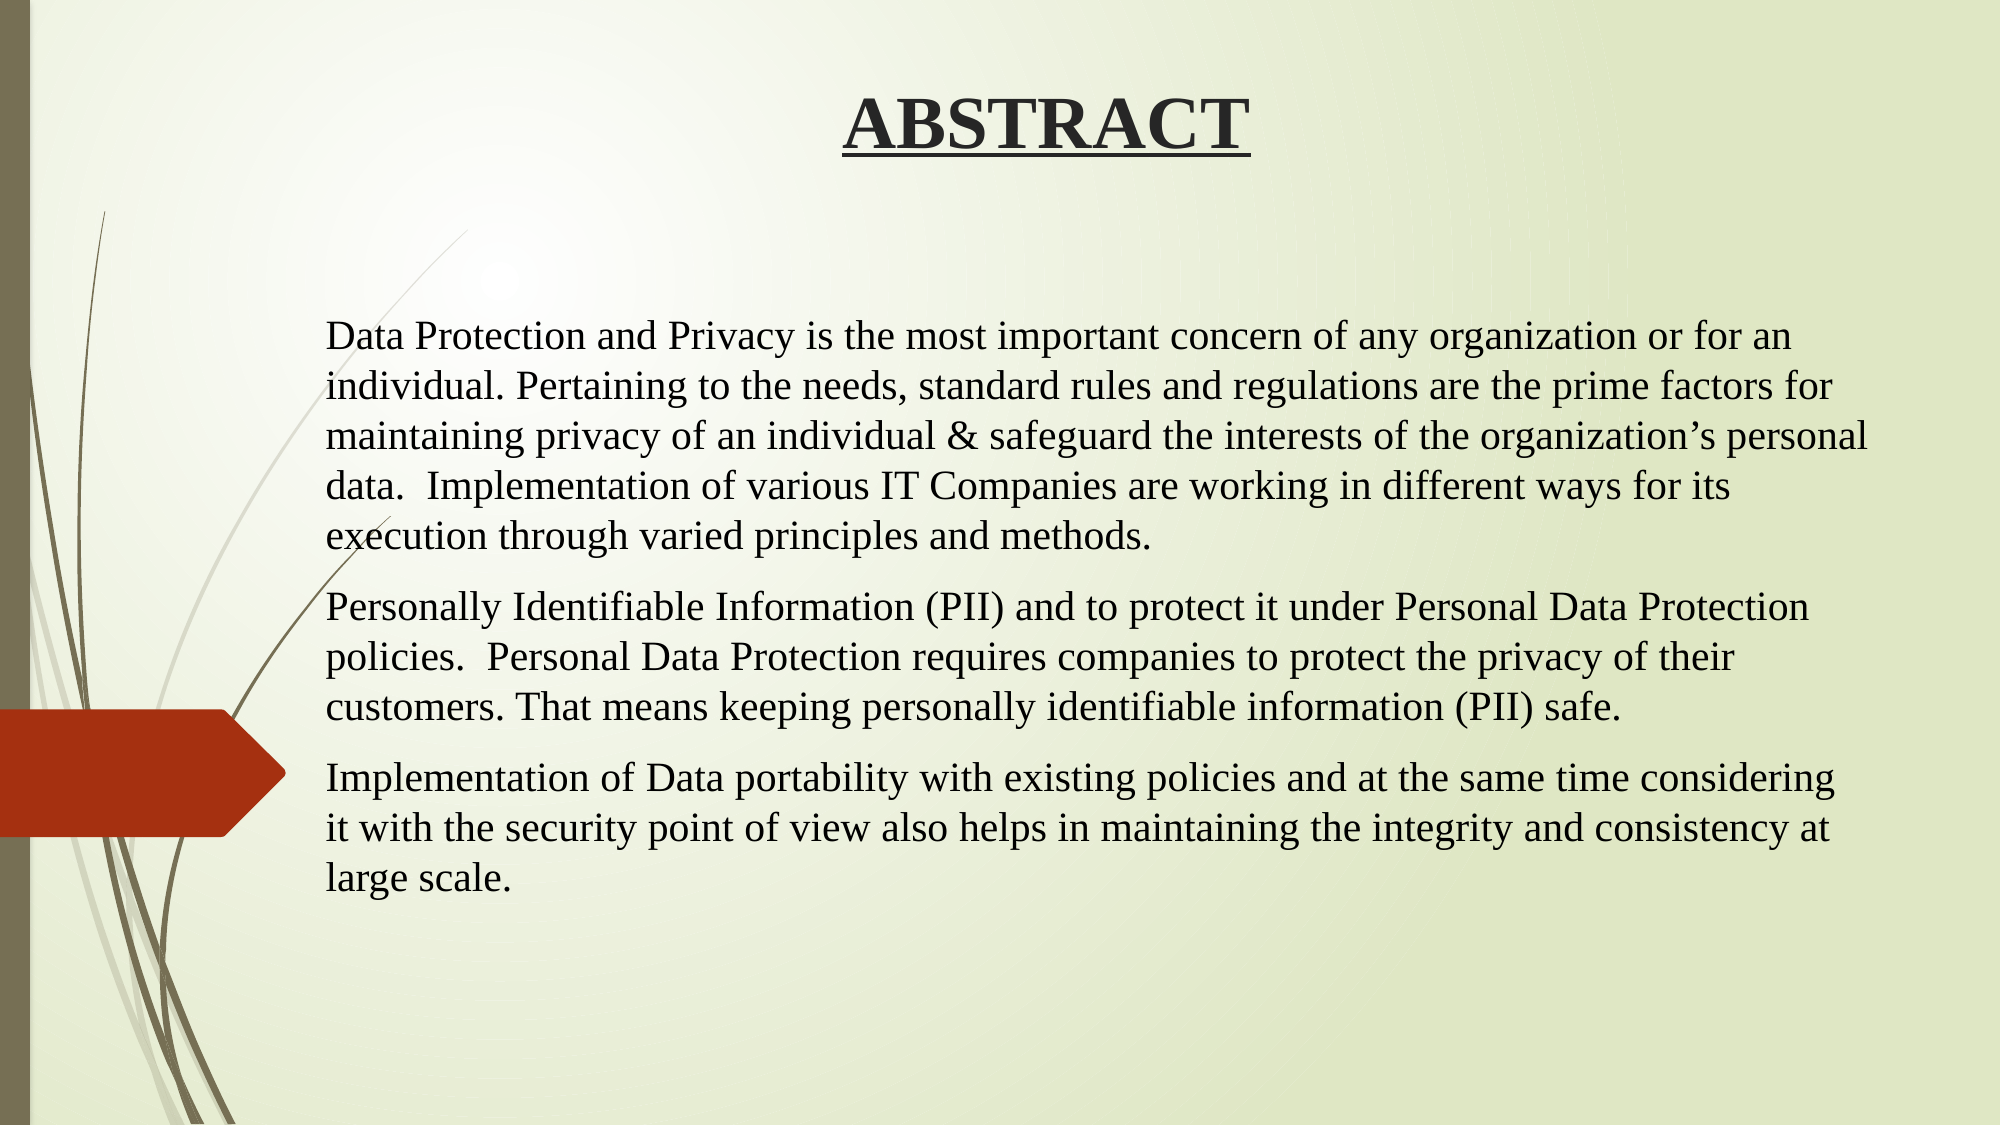

# ABSTRACT
Data Protection and Privacy is the most important concern of any organization or for an individual. Pertaining to the needs, standard rules and regulations are the prime factors for maintaining privacy of an individual & safeguard the interests of the organization’s personal data.  Implementation of various IT Companies are working in different ways for its execution through varied principles and methods.
Personally Identifiable Information (PII) and to protect it under Personal Data Protection policies.  Personal Data Protection requires companies to protect the privacy of their customers. That means keeping personally identifiable information (PII) safe.
Implementation of Data portability with existing policies and at the same time considering it with the security point of view also helps in maintaining the integrity and consistency at large scale.